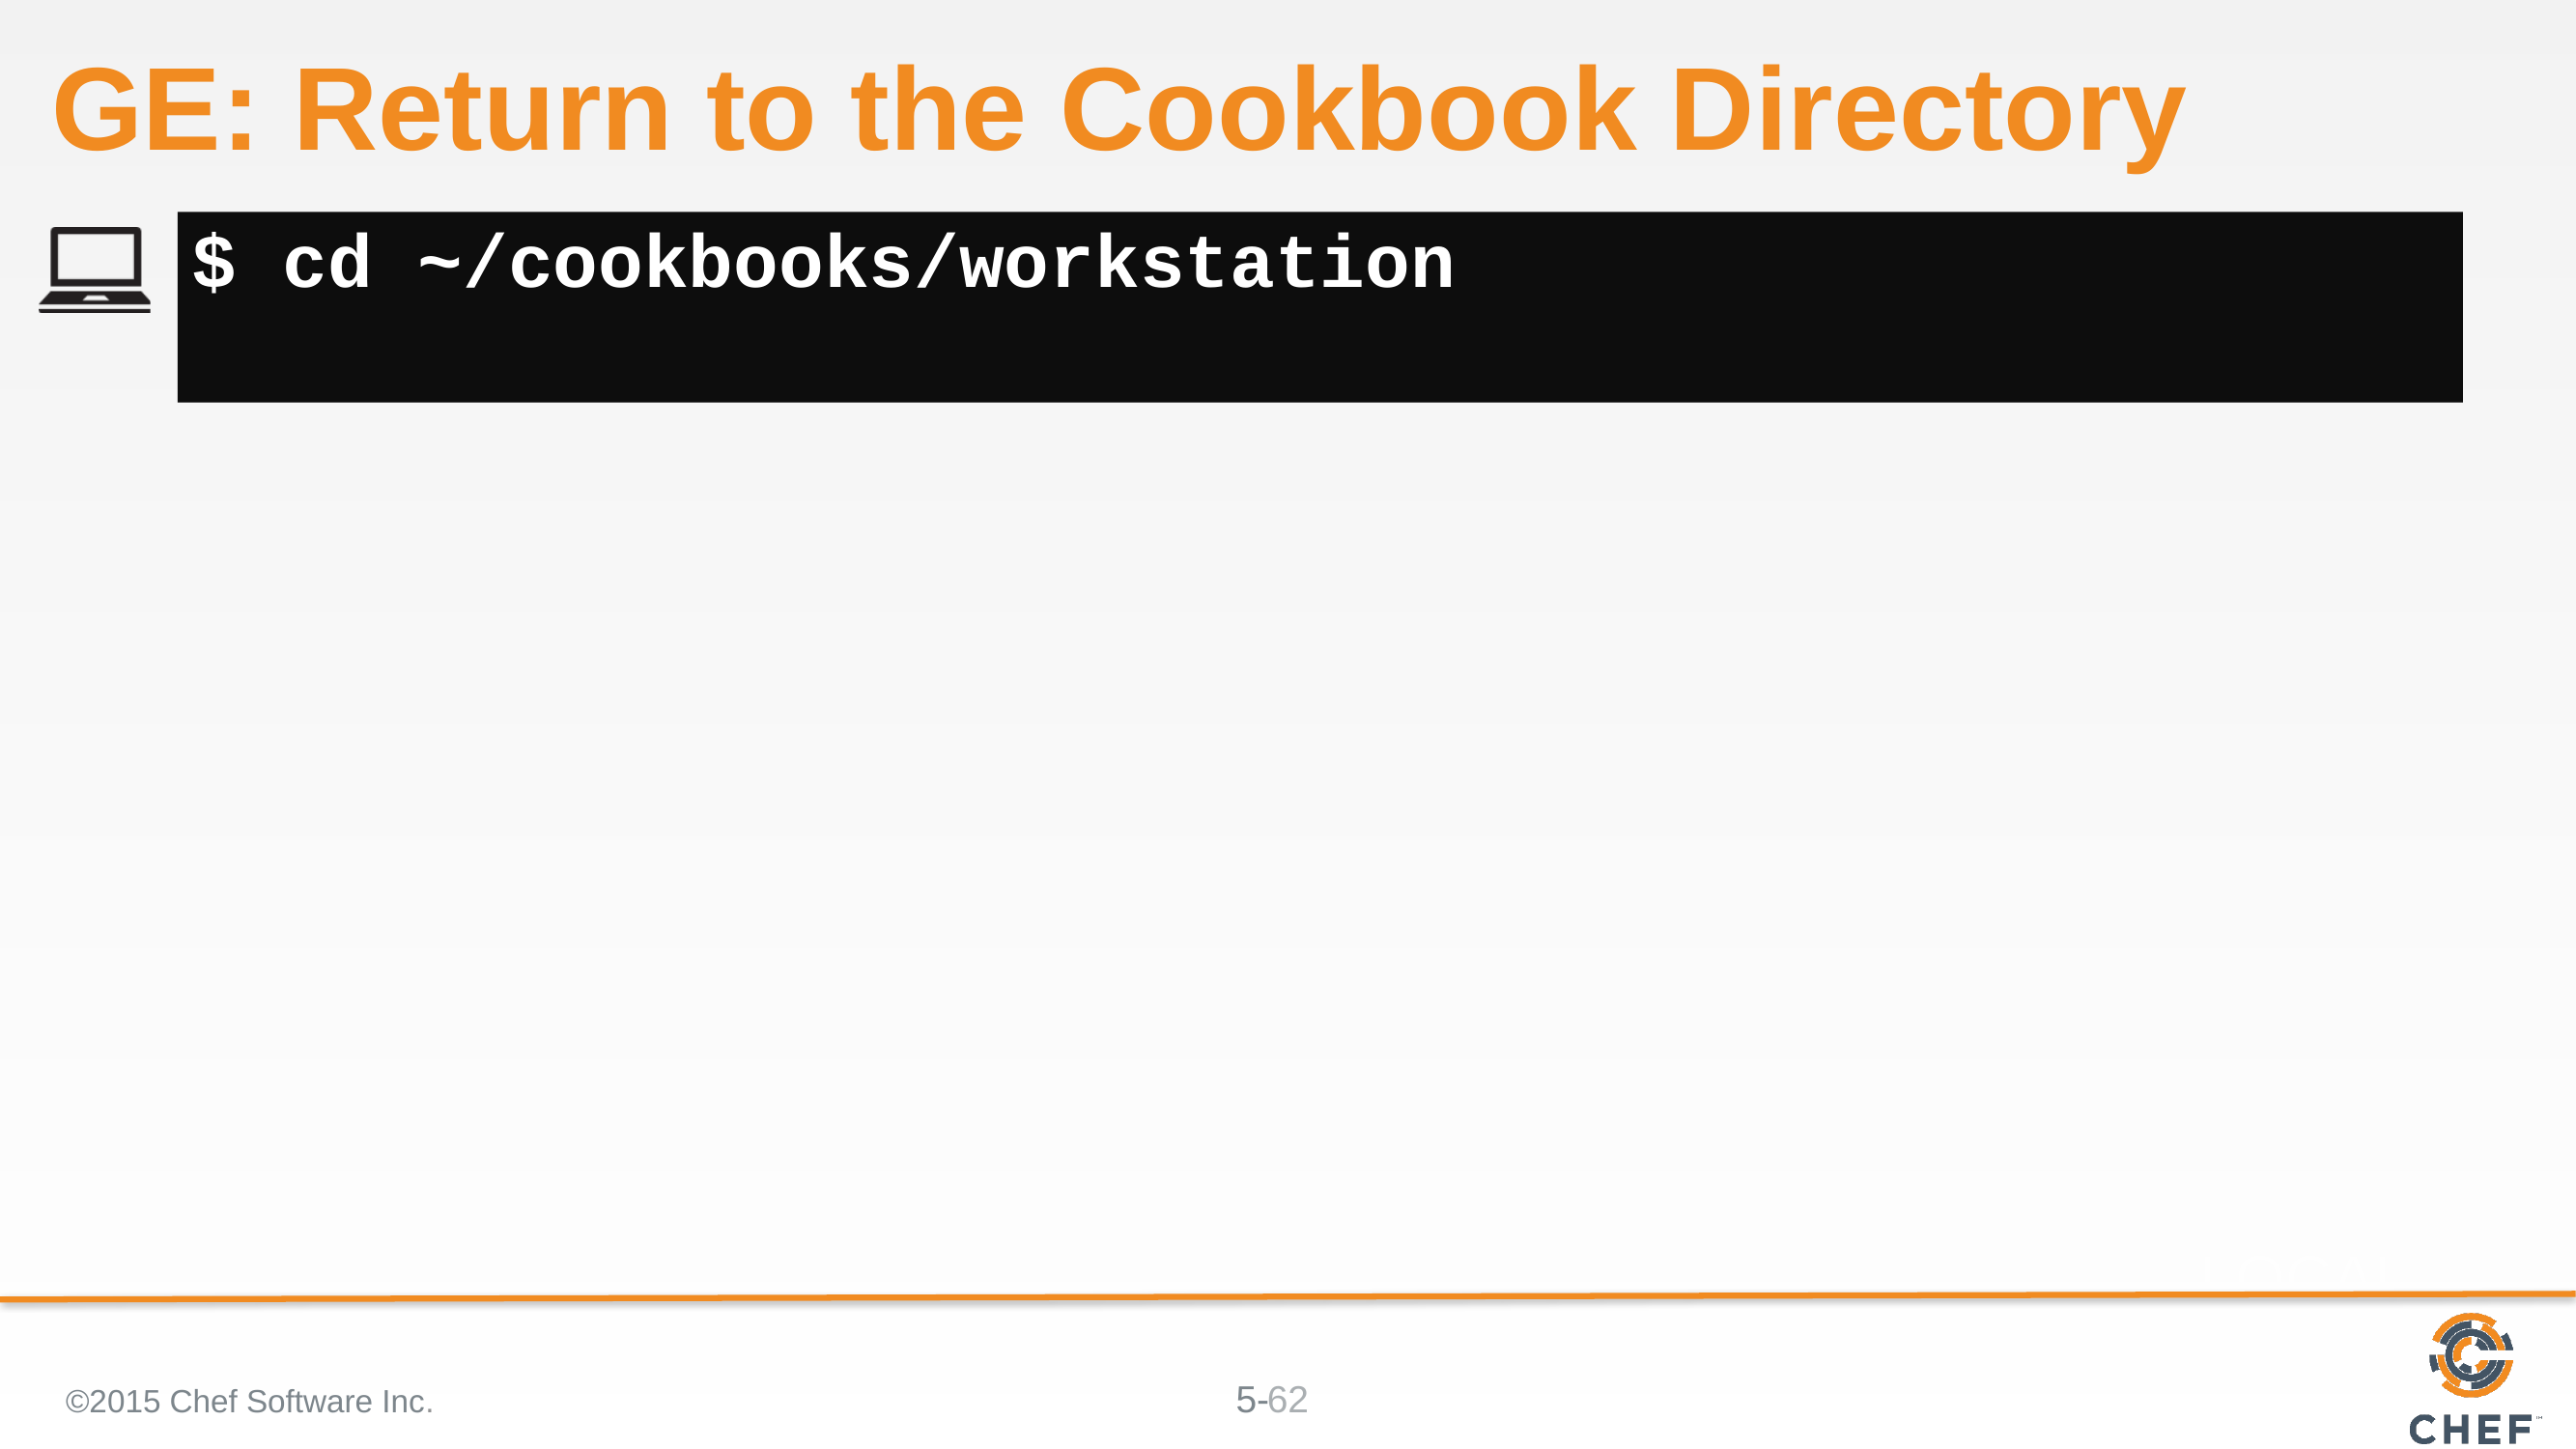

# GE: Return to the Cookbook Directory
$ cd ~/cookbooks/workstation

©2015 Chef Software Inc.
62